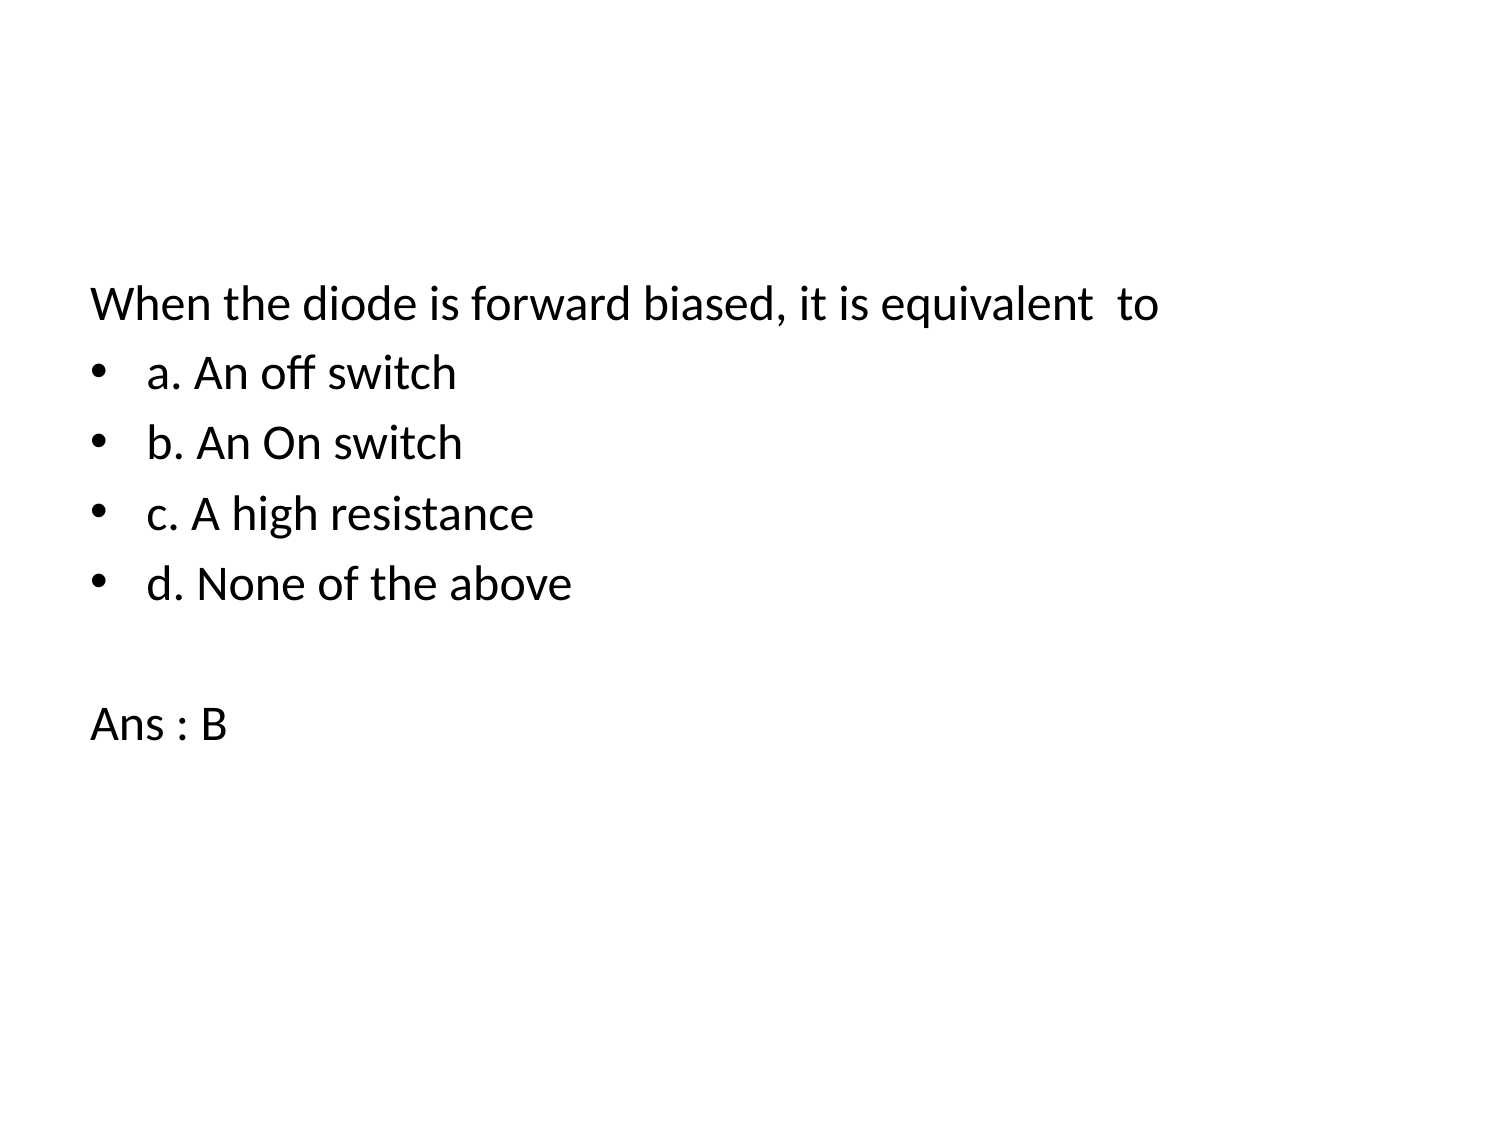

#
When the diode is forward biased, it is equivalent  to
a. An off switch
b. An On switch
c. A high resistance
d. None of the above

Ans : B